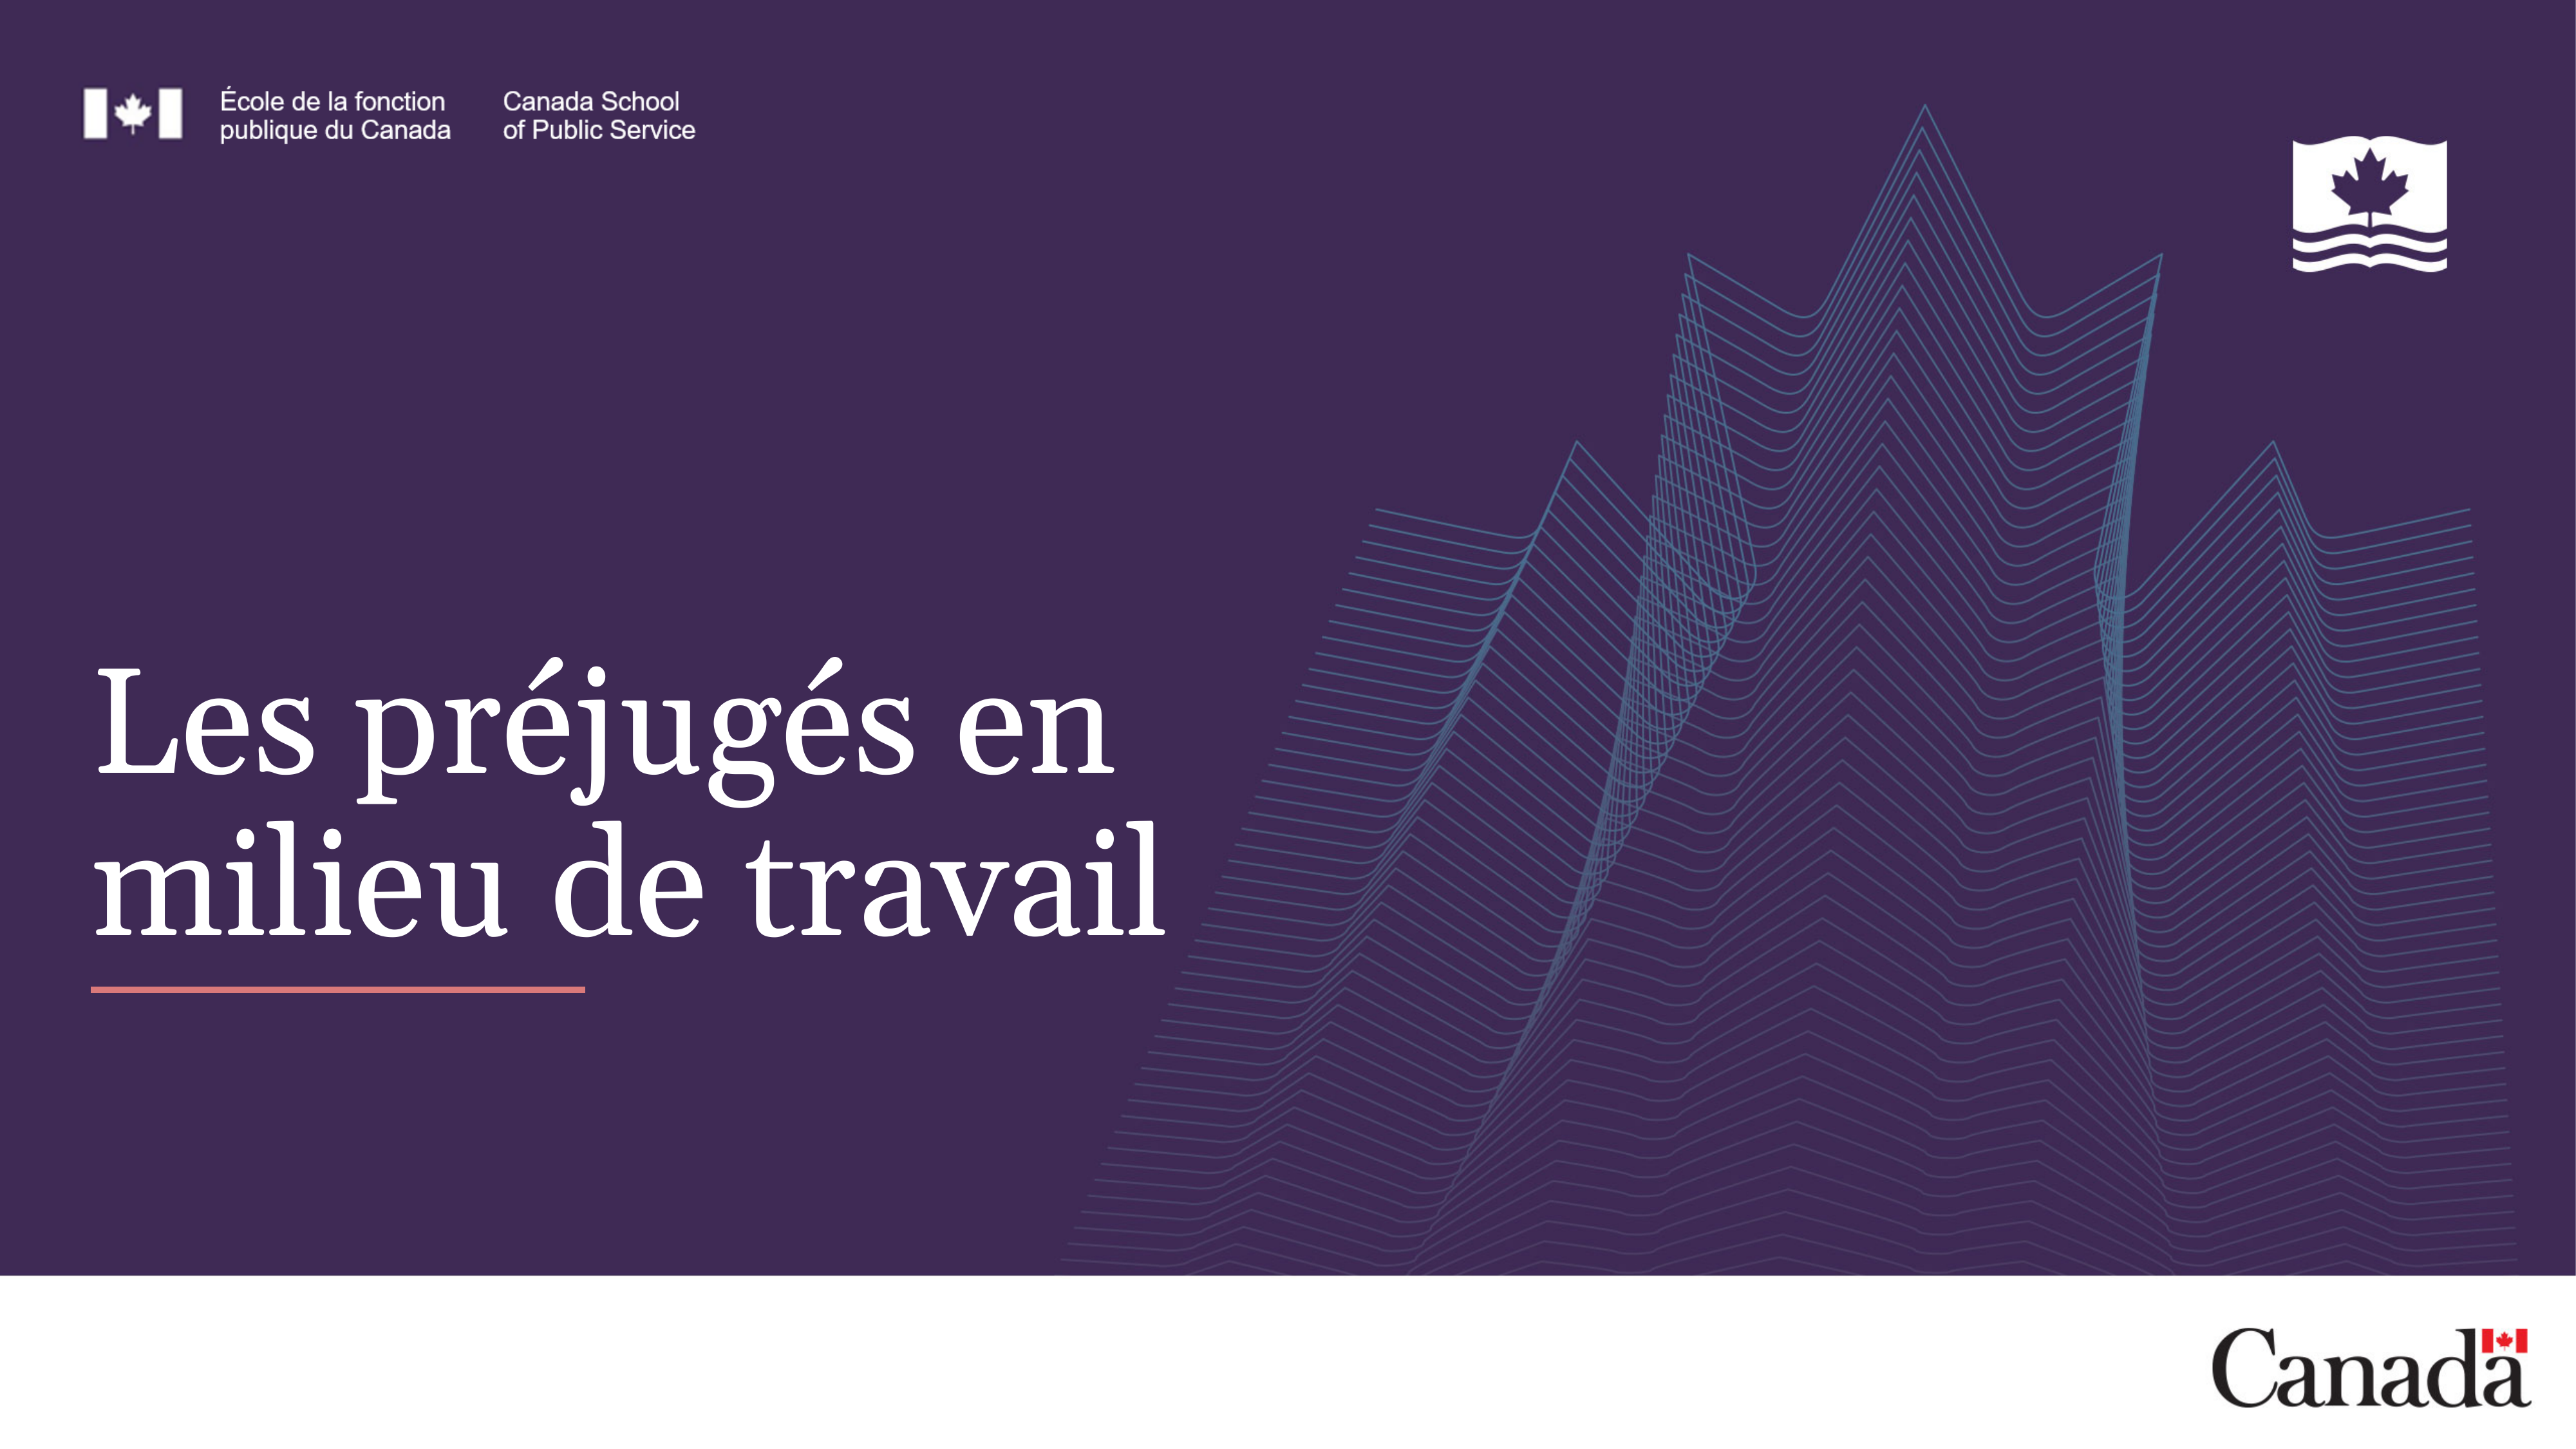

# Les préjugés en milieu de travail